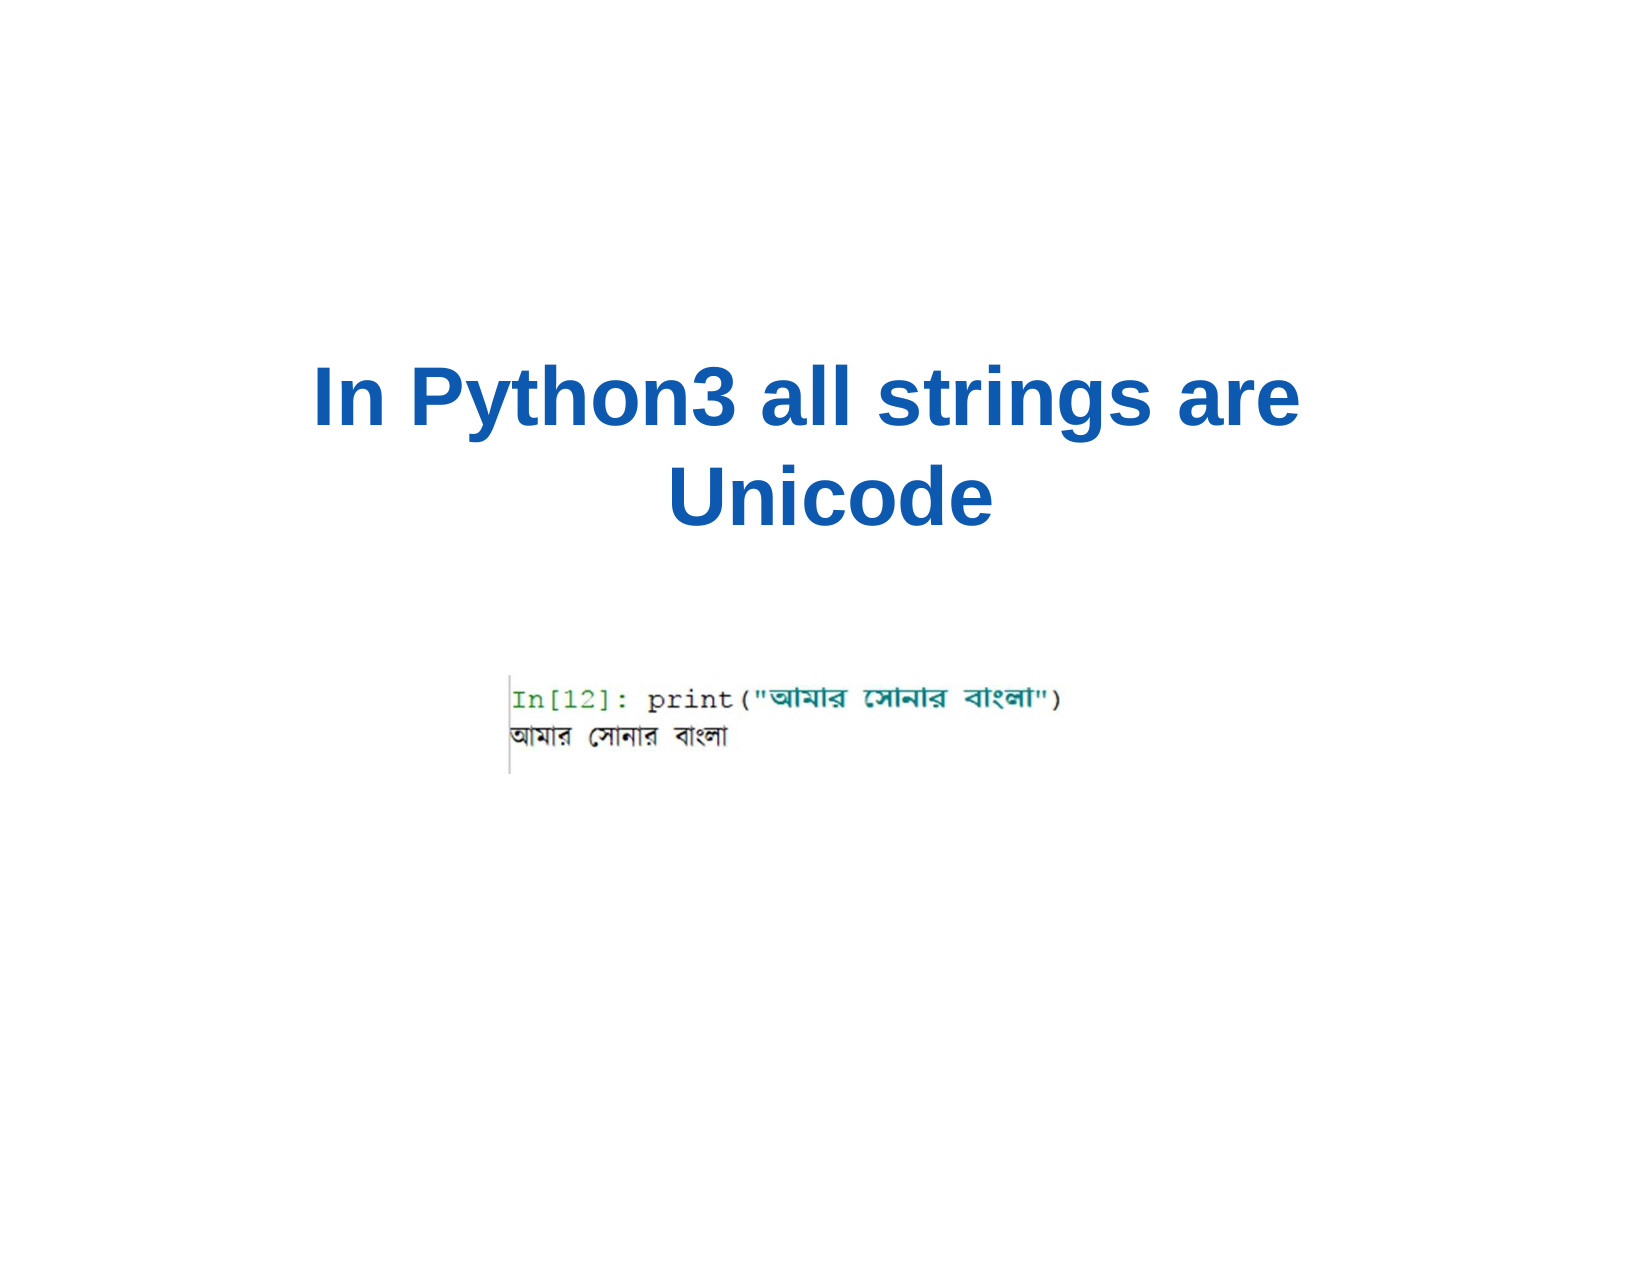

# In Python3 all strings are  Unicode